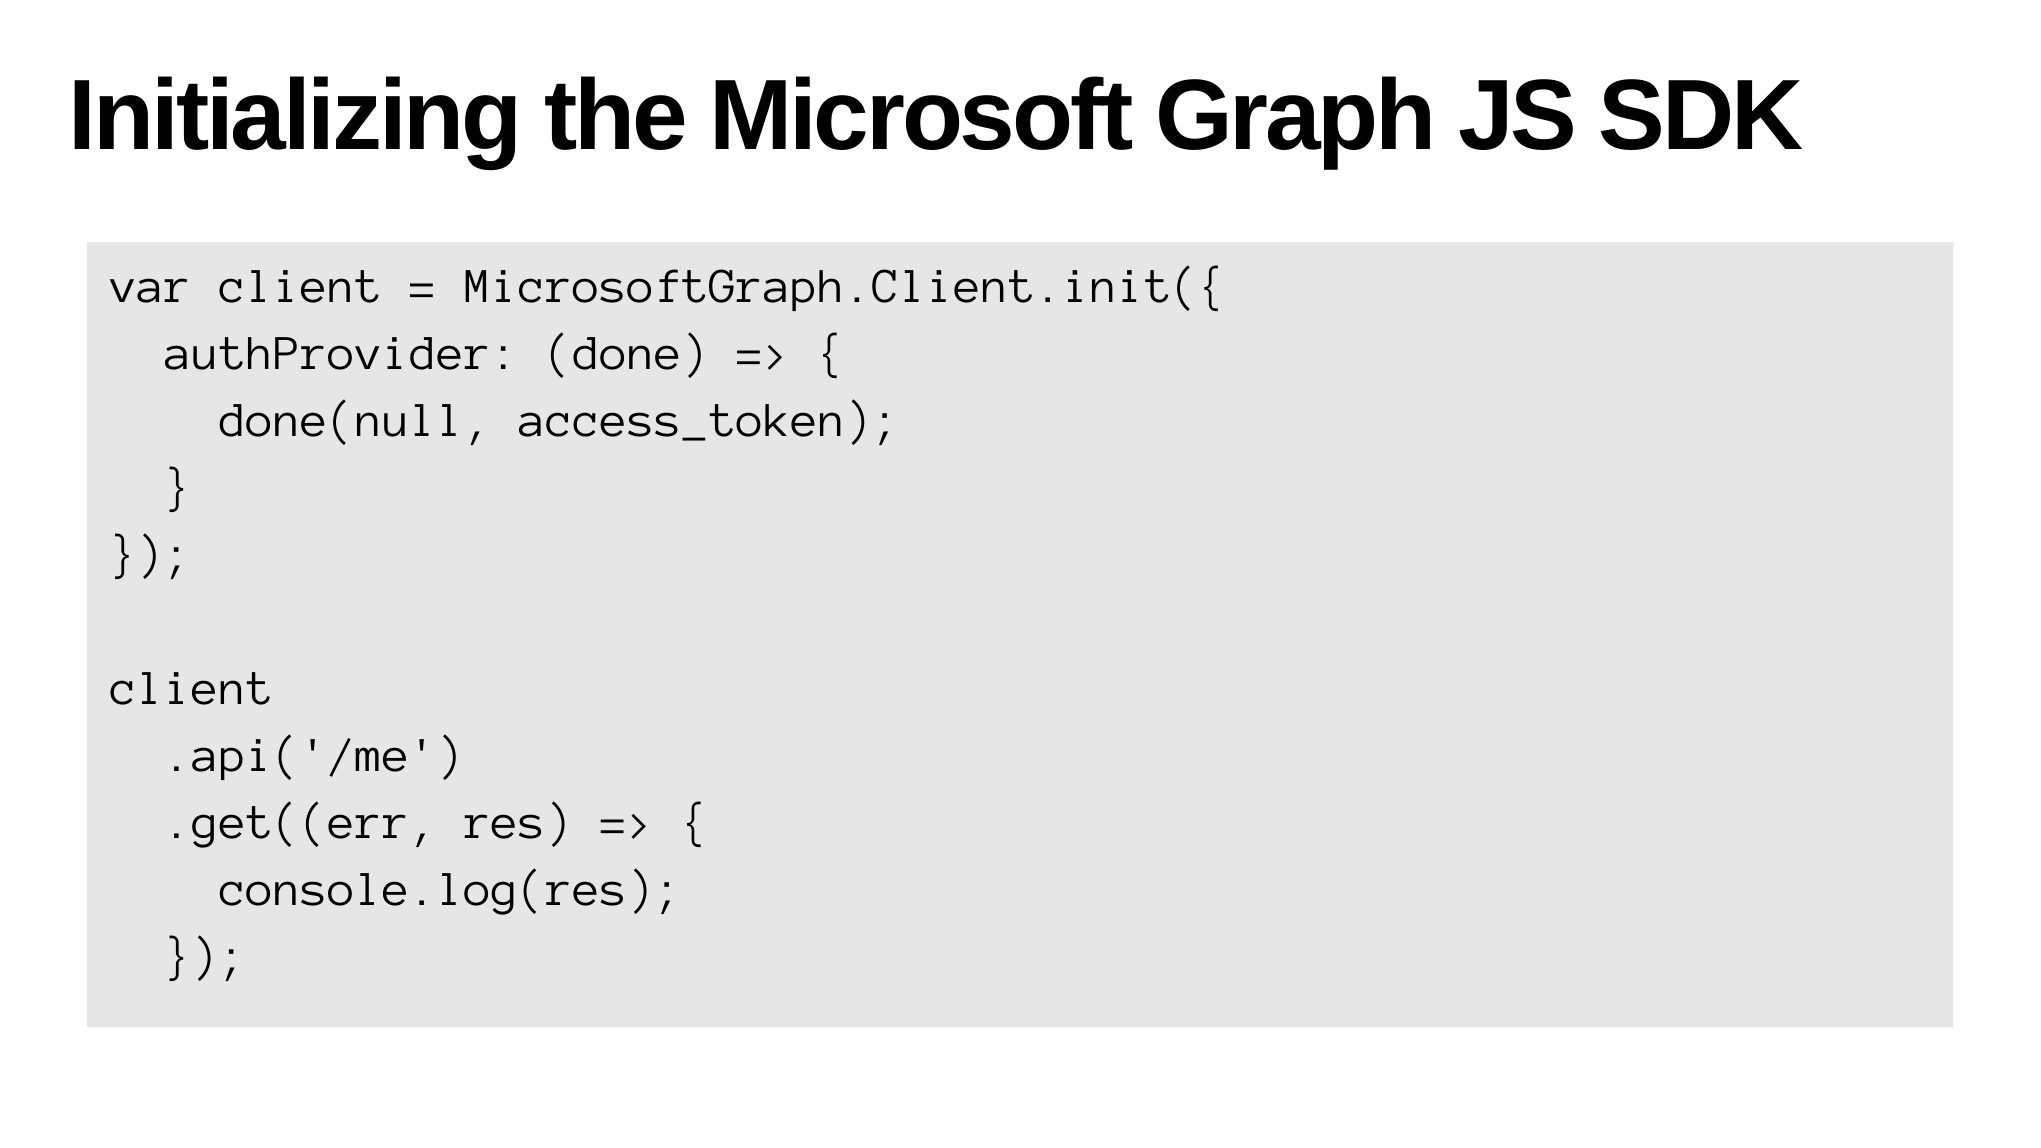

# Initializing the Microsoft Graph JS SDK
var client = MicrosoftGraph.Client.init({
  authProvider: (done) => {
    done(null, access_token);
  }
});

client
  .api('/me')
  .get((err, res) => {
    console.log(res);
  });